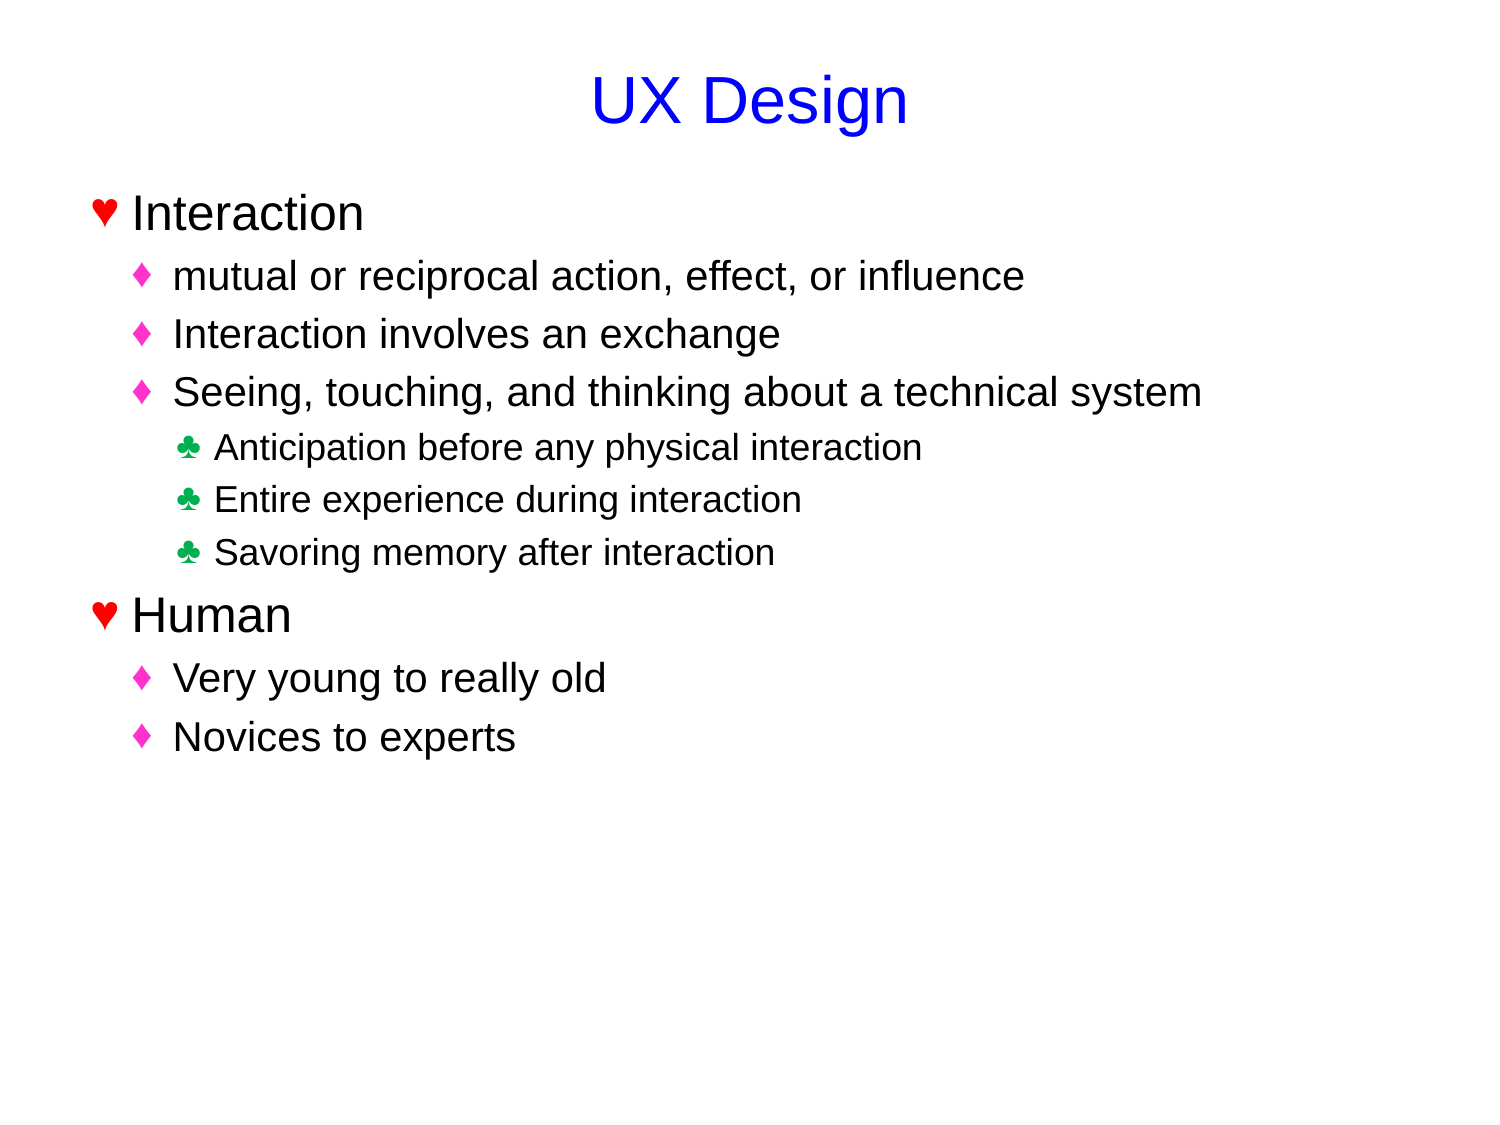

# UX Design
Interaction
mutual or reciprocal action, effect, or influence
Interaction involves an exchange
Seeing, touching, and thinking about a technical system
Anticipation before any physical interaction
Entire experience during interaction
Savoring memory after interaction
Human
Very young to really old
Novices to experts